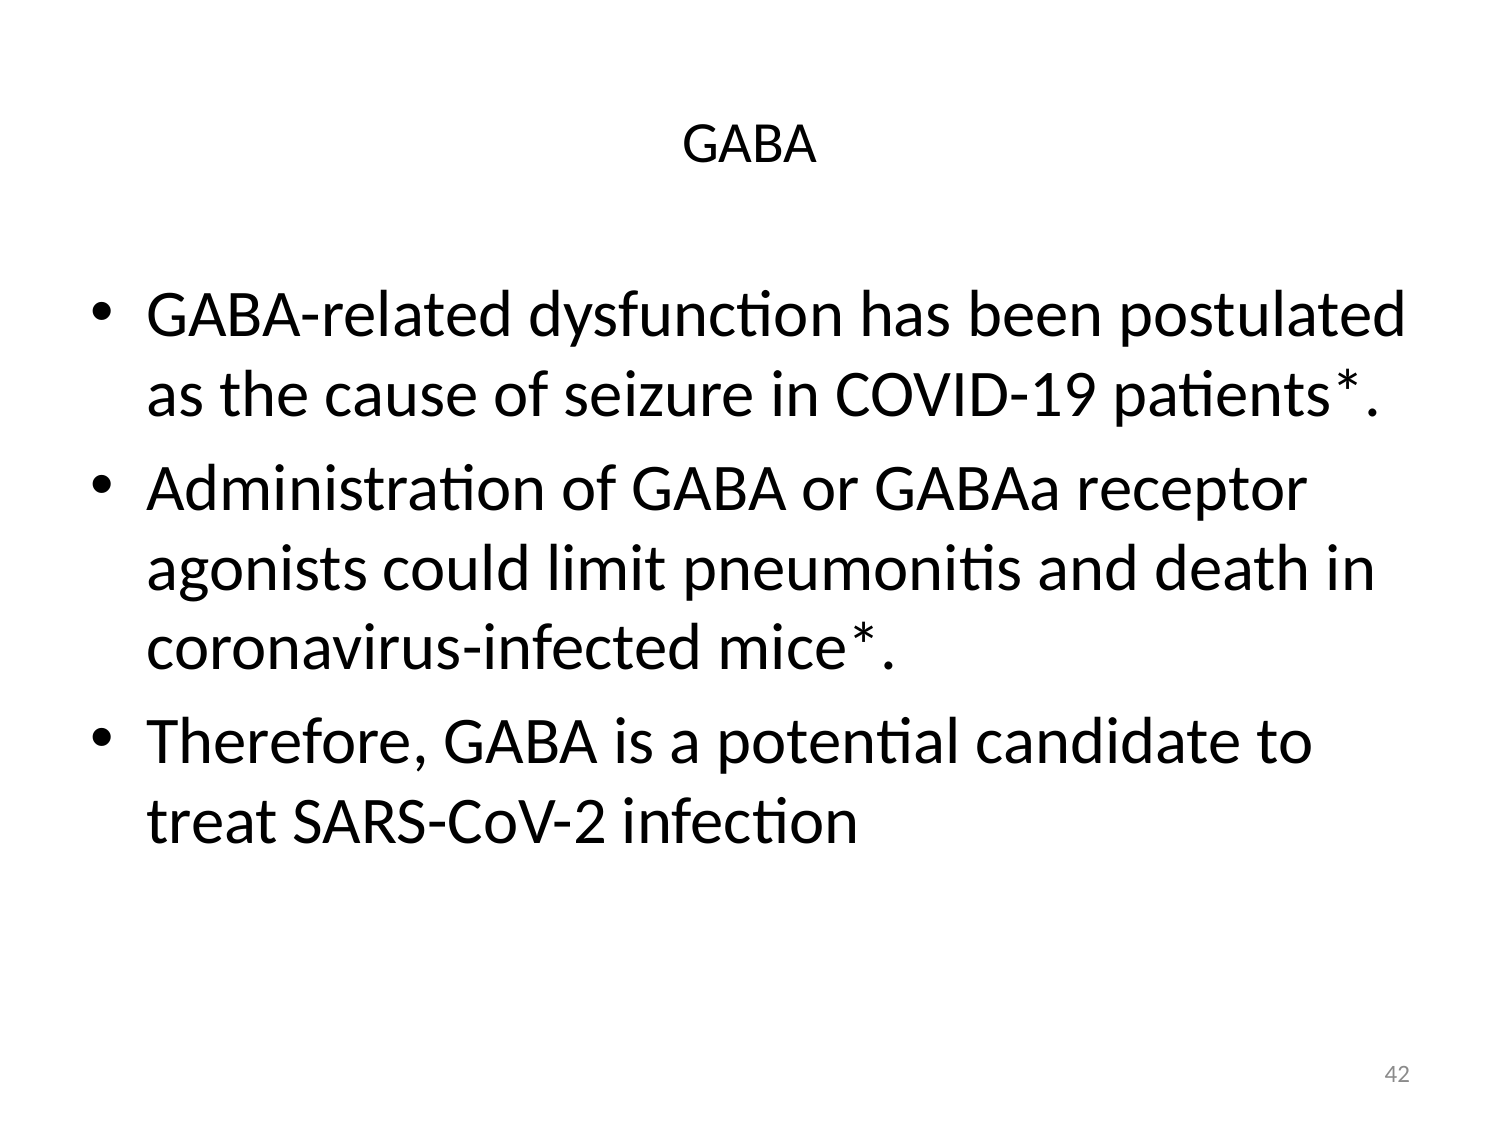

# GABA
GABA-related dysfunction has been postulated as the cause of seizure in COVID-19 patients*.
Administration of GABA or GABAa receptor agonists could limit pneumonitis and death in coronavirus-infected mice*.
Therefore, GABA is a potential candidate to treat SARS-CoV-2 infection
42